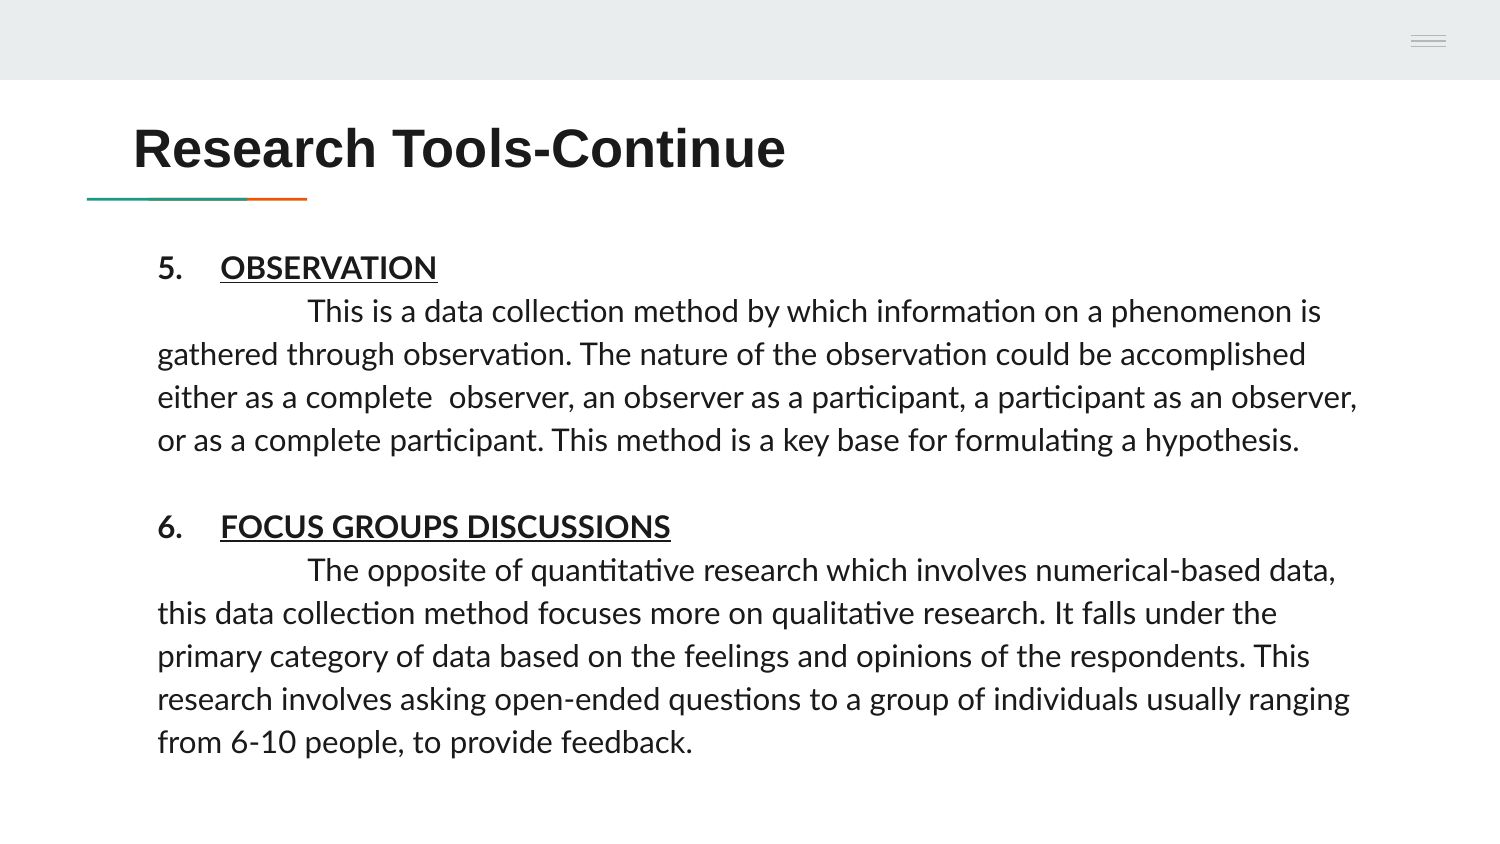

# Research Tools-Continue

5.     OBSERVATION
	This is a data collection method by which information on a phenomenon is gathered through observation. The nature of the observation could be accomplished either as a complete  observer, an observer as a participant, a participant as an observer, or as a complete participant. This method is a key base for formulating a hypothesis.

6.     FOCUS GROUPS DISCUSSIONS
	The opposite of quantitative research which involves numerical-based data, this data collection method focuses more on qualitative research. It falls under the primary category of data based on the feelings and opinions of the respondents. This research involves asking open-ended questions to a group of individuals usually ranging from 6-10 people, to provide feedback.